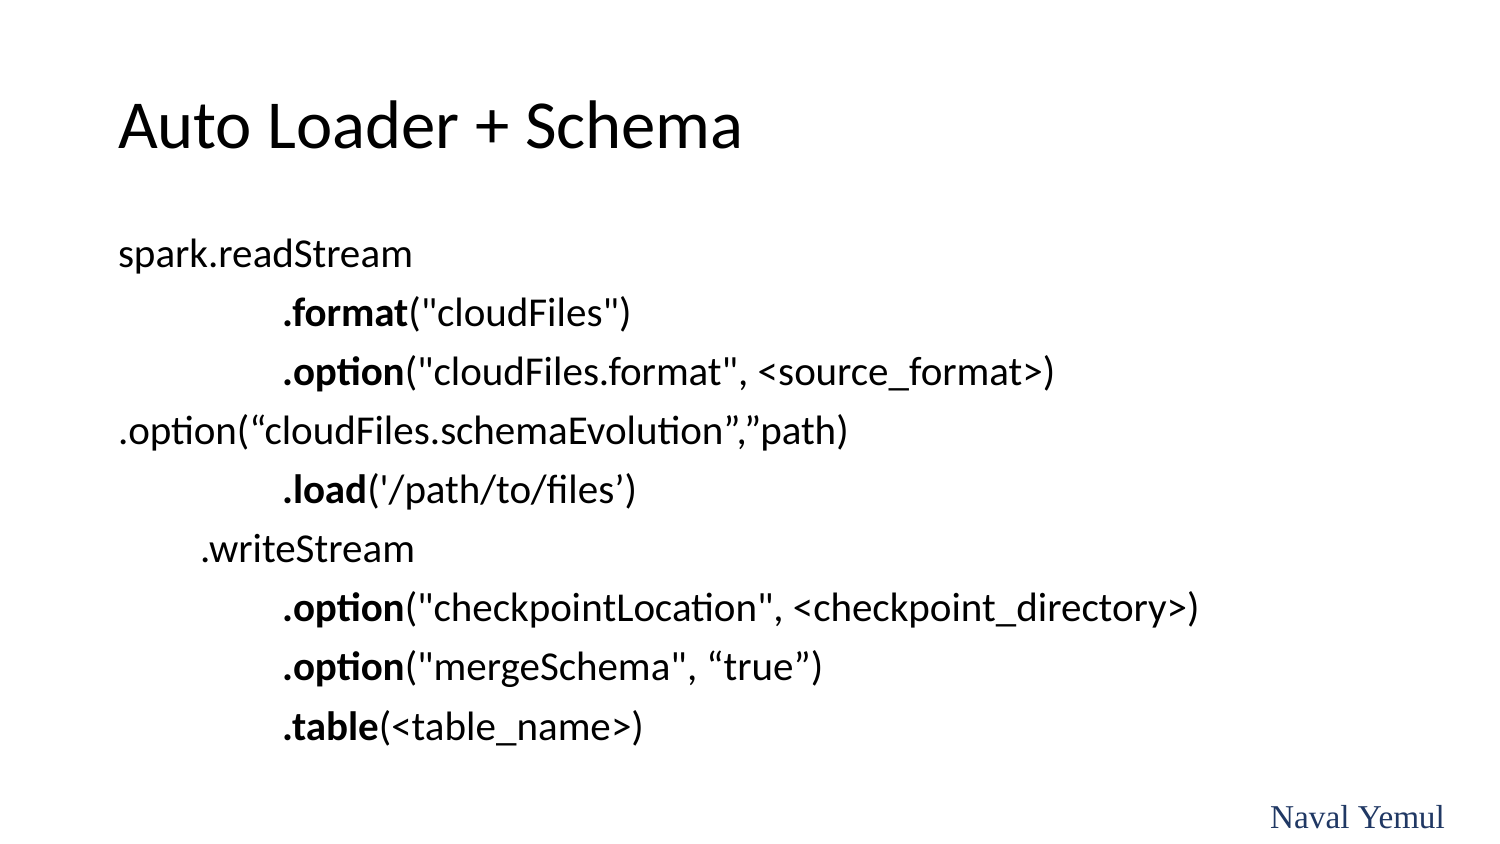

# Auto Loader + Schema
spark.readStream
    .format("cloudFiles")
    .option("cloudFiles.format", <source_format>)
.option(“cloudFiles.schemaEvolution”,”path)
    .load('/path/to/files’)
  .writeStream
    .option("checkpointLocation", <checkpoint_directory>)
    .option("mergeSchema", “true”)
    .table(<table_name>)

Naval Yemul